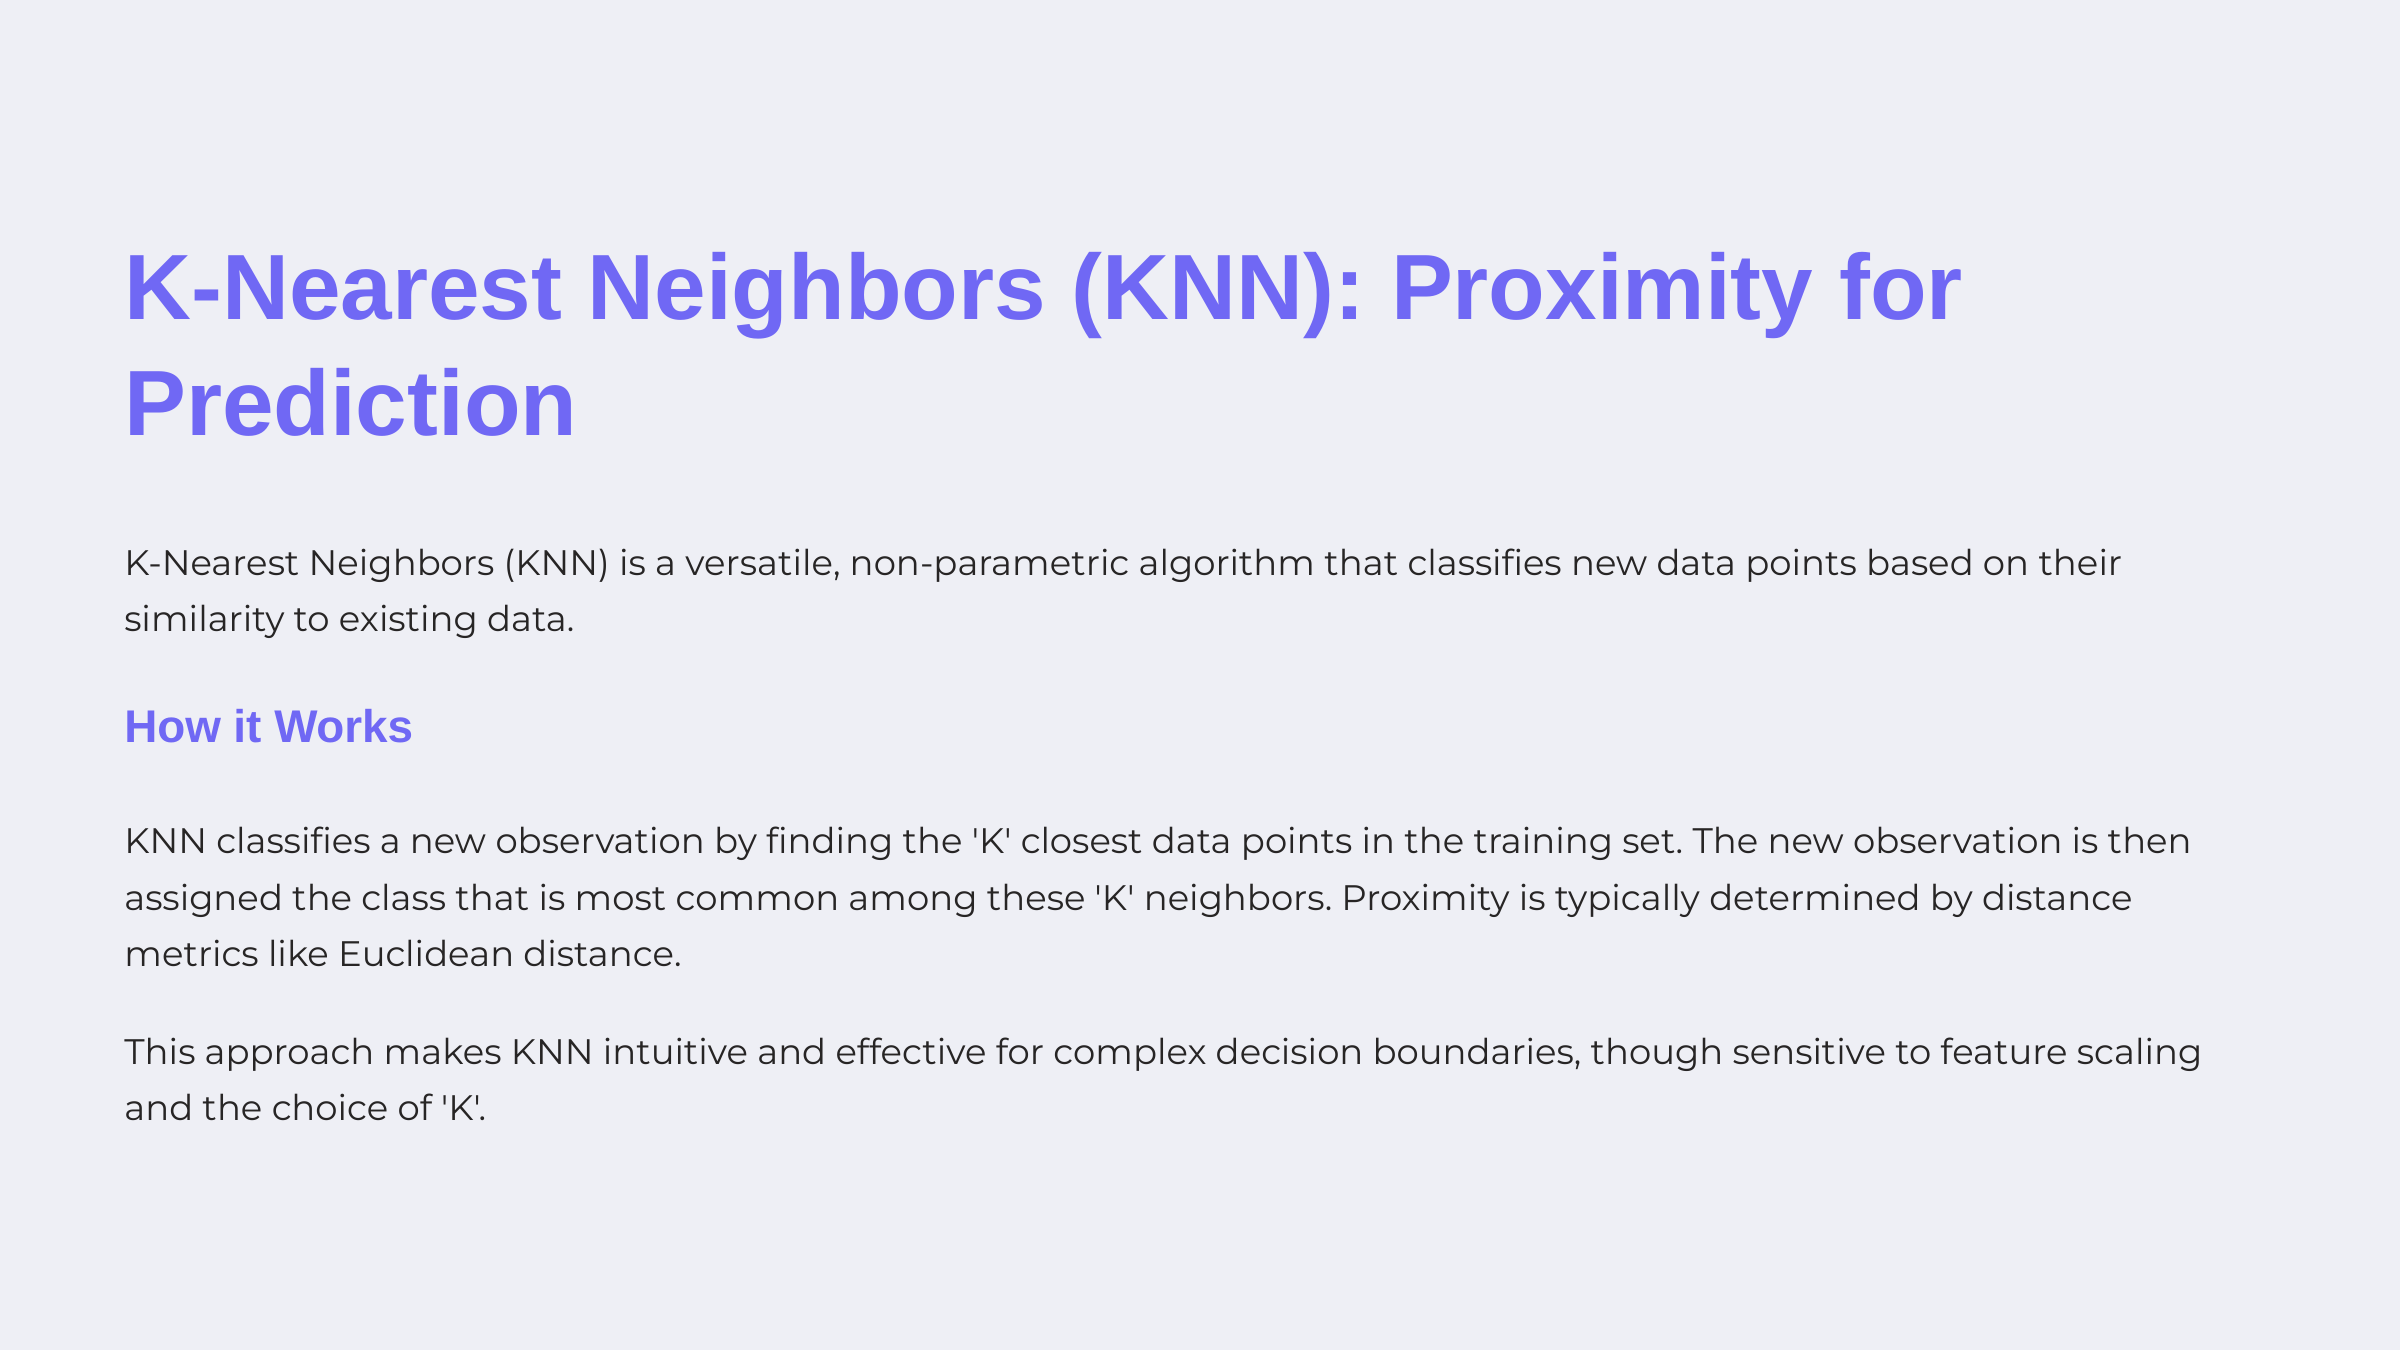

K-Nearest Neighbors (KNN): Proximity for Prediction
K-Nearest Neighbors (KNN) is a versatile, non-parametric algorithm that classifies new data points based on their similarity to existing data.
How it Works
KNN classifies a new observation by finding the 'K' closest data points in the training set. The new observation is then assigned the class that is most common among these 'K' neighbors. Proximity is typically determined by distance metrics like Euclidean distance.
This approach makes KNN intuitive and effective for complex decision boundaries, though sensitive to feature scaling and the choice of 'K'.